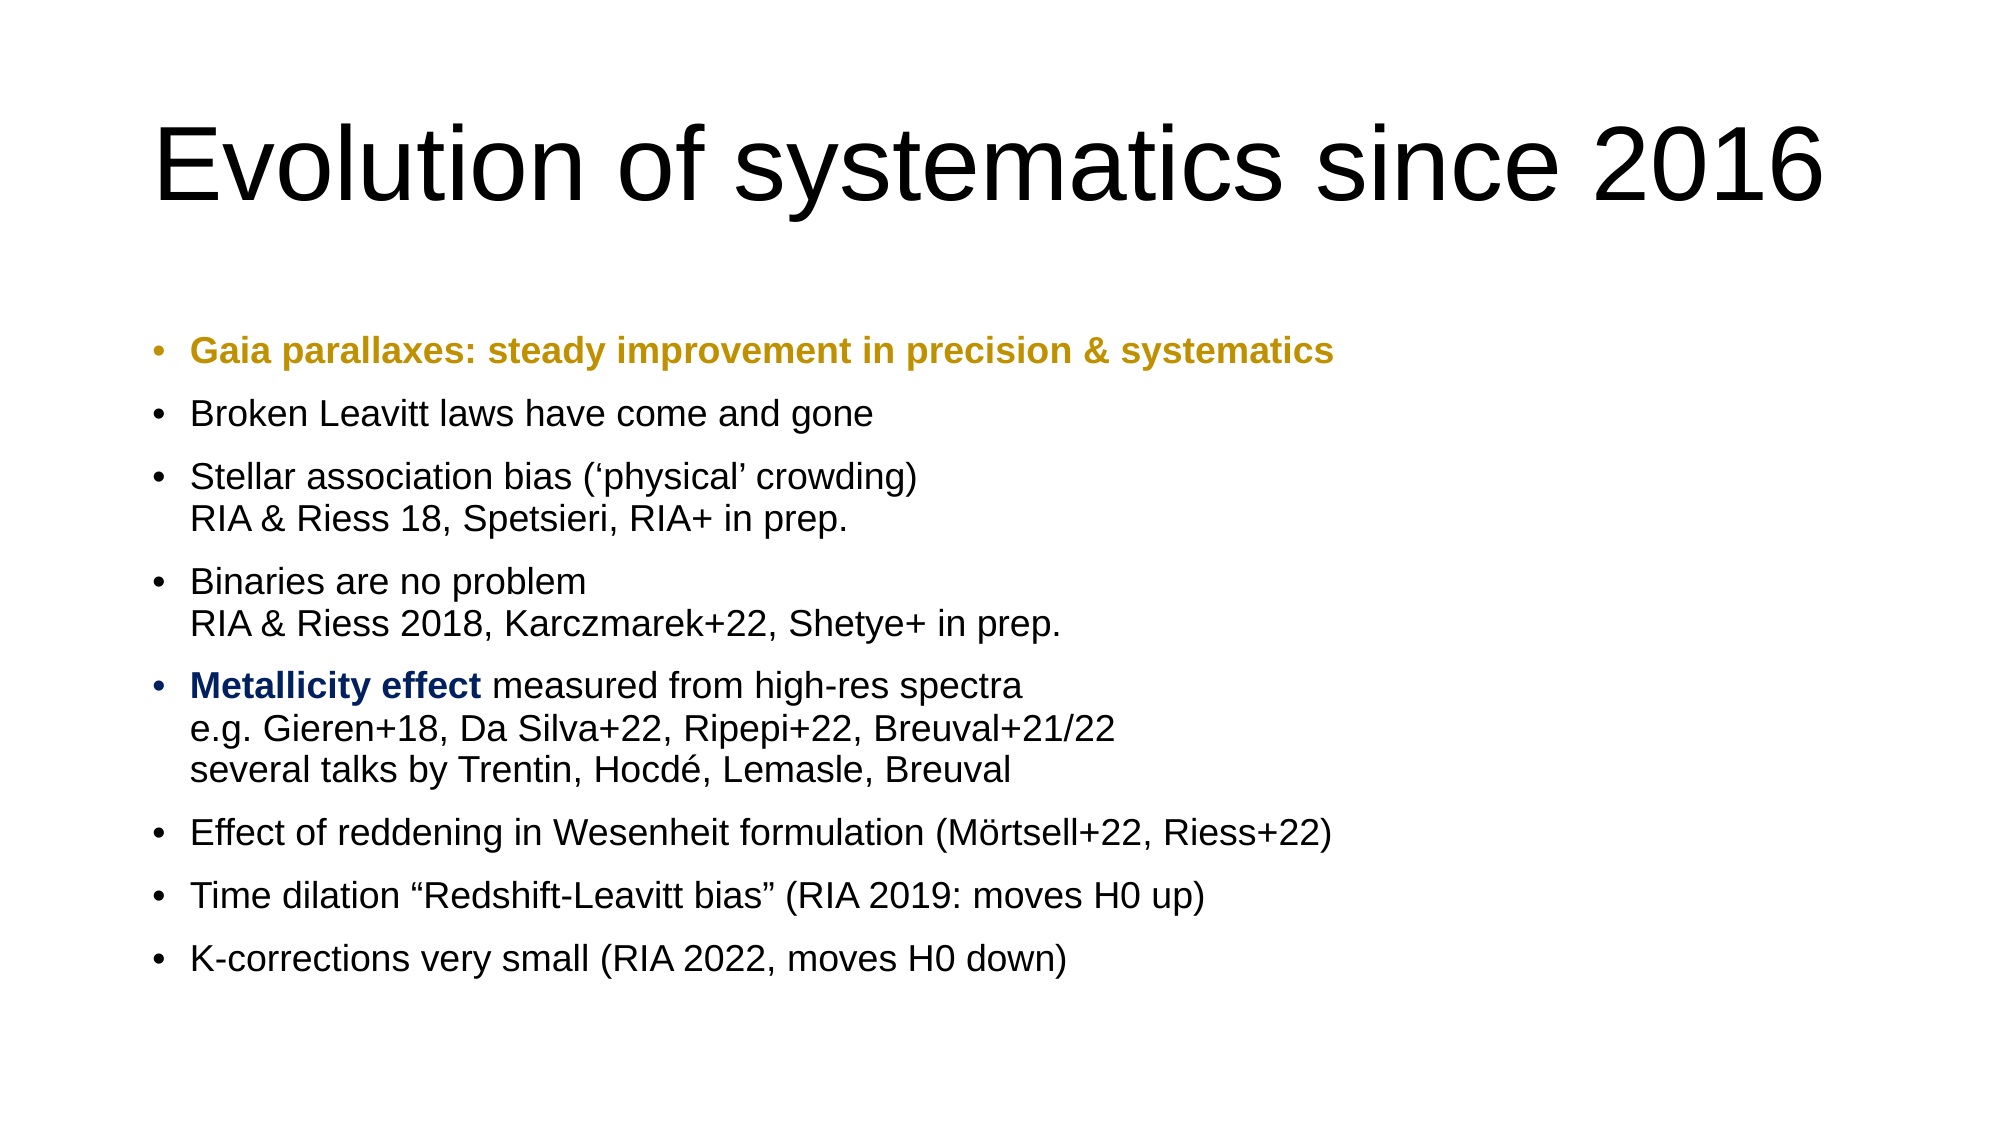

# Evolution of systematics since 2016
Gaia parallaxes: steady improvement in precision & systematics
Broken Leavitt laws have come and gone
Stellar association bias (‘physical’ crowding)
RIA & Riess 18, Spetsieri, RIA+ in prep.
Binaries are no problem
RIA & Riess 2018, Karczmarek+22, Shetye+ in prep.
Metallicity effect measured from high-res spectra
e.g. Gieren+18, Da Silva+22, Ripepi+22, Breuval+21/22
several talks by Trentin, Hocdé, Lemasle, Breuval
Effect of reddening in Wesenheit formulation (Mörtsell+22, Riess+22)
Time dilation “Redshift-Leavitt bias” (RIA 2019: moves H0 up)
K-corrections very small (RIA 2022, moves H0 down)